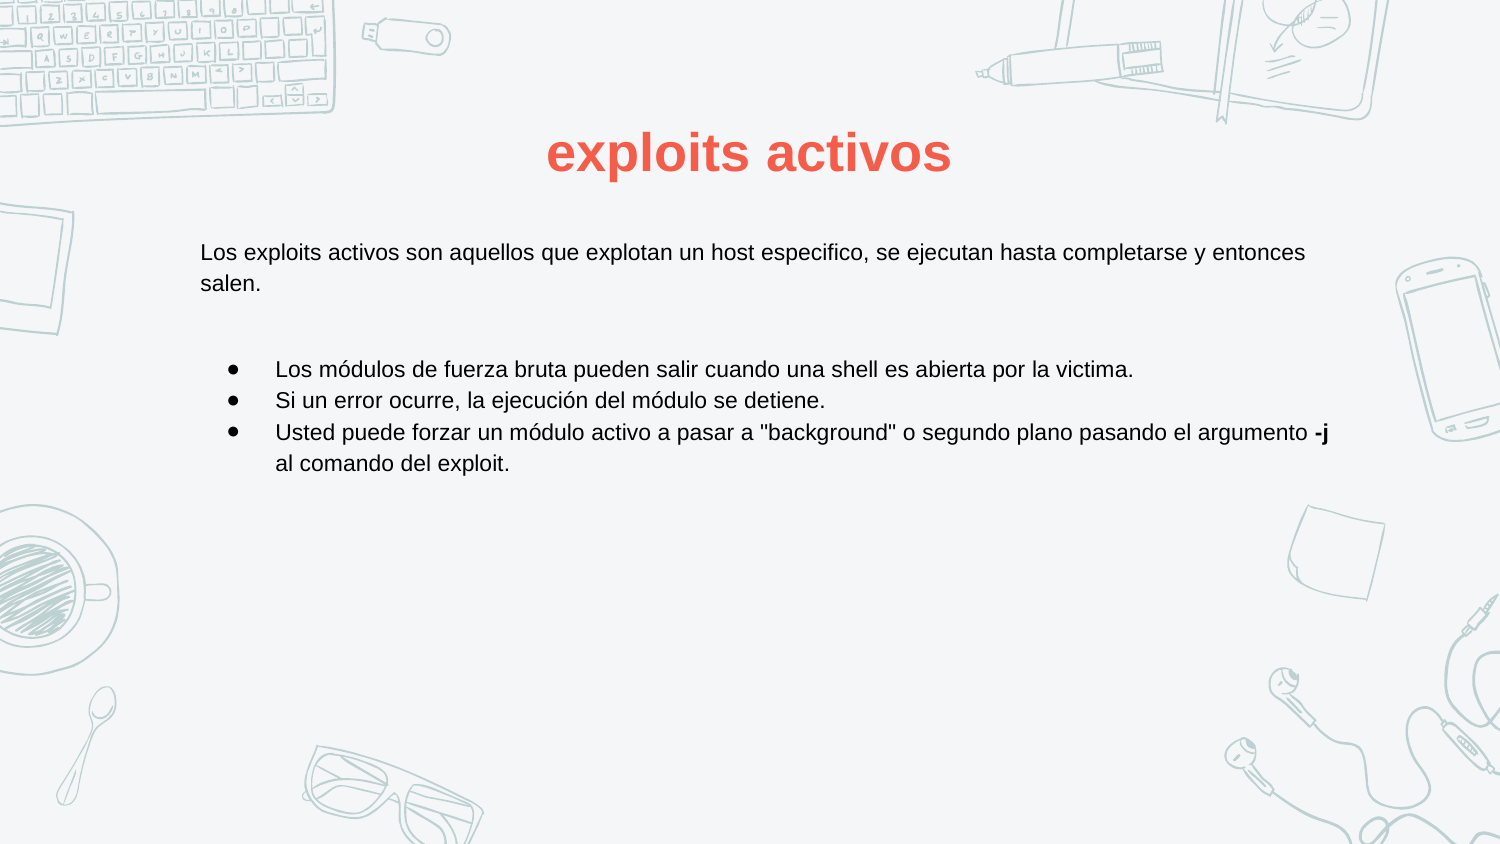

exploits activos
Los exploits activos son aquellos que explotan un host especifico, se ejecutan hasta completarse y entonces salen.
Los módulos de fuerza bruta pueden salir cuando una shell es abierta por la victima.
Si un error ocurre, la ejecución del módulo se detiene.
Usted puede forzar un módulo activo a pasar a "background" o segundo plano pasando el argumento -j al comando del exploit.